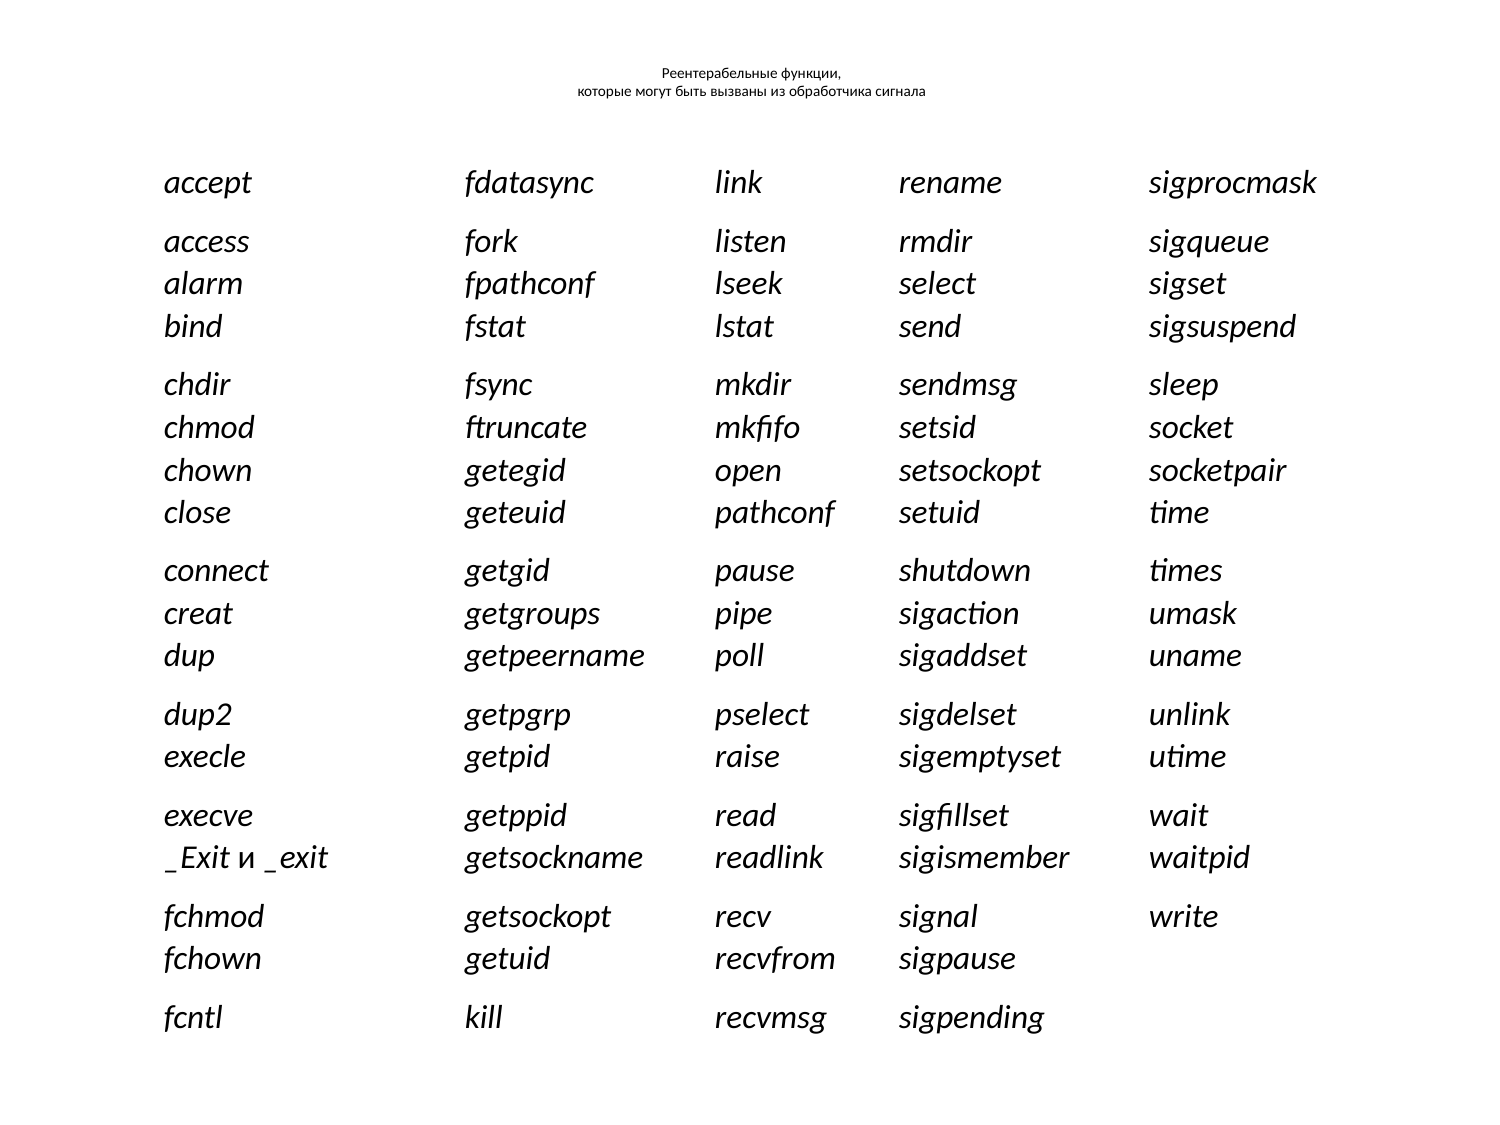

# Реентерабельные функции, которые могут быть вызваны из обработчика сигнала
| accept | fdatasync | link | rename | sigprocmask |
| --- | --- | --- | --- | --- |
| access | fork | listen | rmdir | sigqueue |
| alarm | fpathconf | lseek | select | sigset |
| bind | fstat | lstat | send | sigsuspend |
| chdir | fsync | mkdir | sendmsg | sleep |
| chmod | ftruncate | mkfifo | setsid | socket |
| chown | getegid | open | setsockopt | socketpair |
| close | geteuid | pathconf | setuid | time |
| connect | getgid | pause | shutdown | times |
| creat | getgroups | pipe | sigaction | umask |
| dup | getpeername | poll | sigaddset | uname |
| dup2 | getpgrp | pselect | sigdelset | unlink |
| execle | getpid | raise | sigemptyset | utime |
| execve | getppid | read | sigfillset | wait |
| \_Exit и \_exit | getsockname | readlink | sigismember | waitpid |
| fchmod | getsockopt | recv | signal | write |
| fchown | getuid | recvfrom | sigpause |  |
| fcntl | kill | recvmsg | sigpending |  |